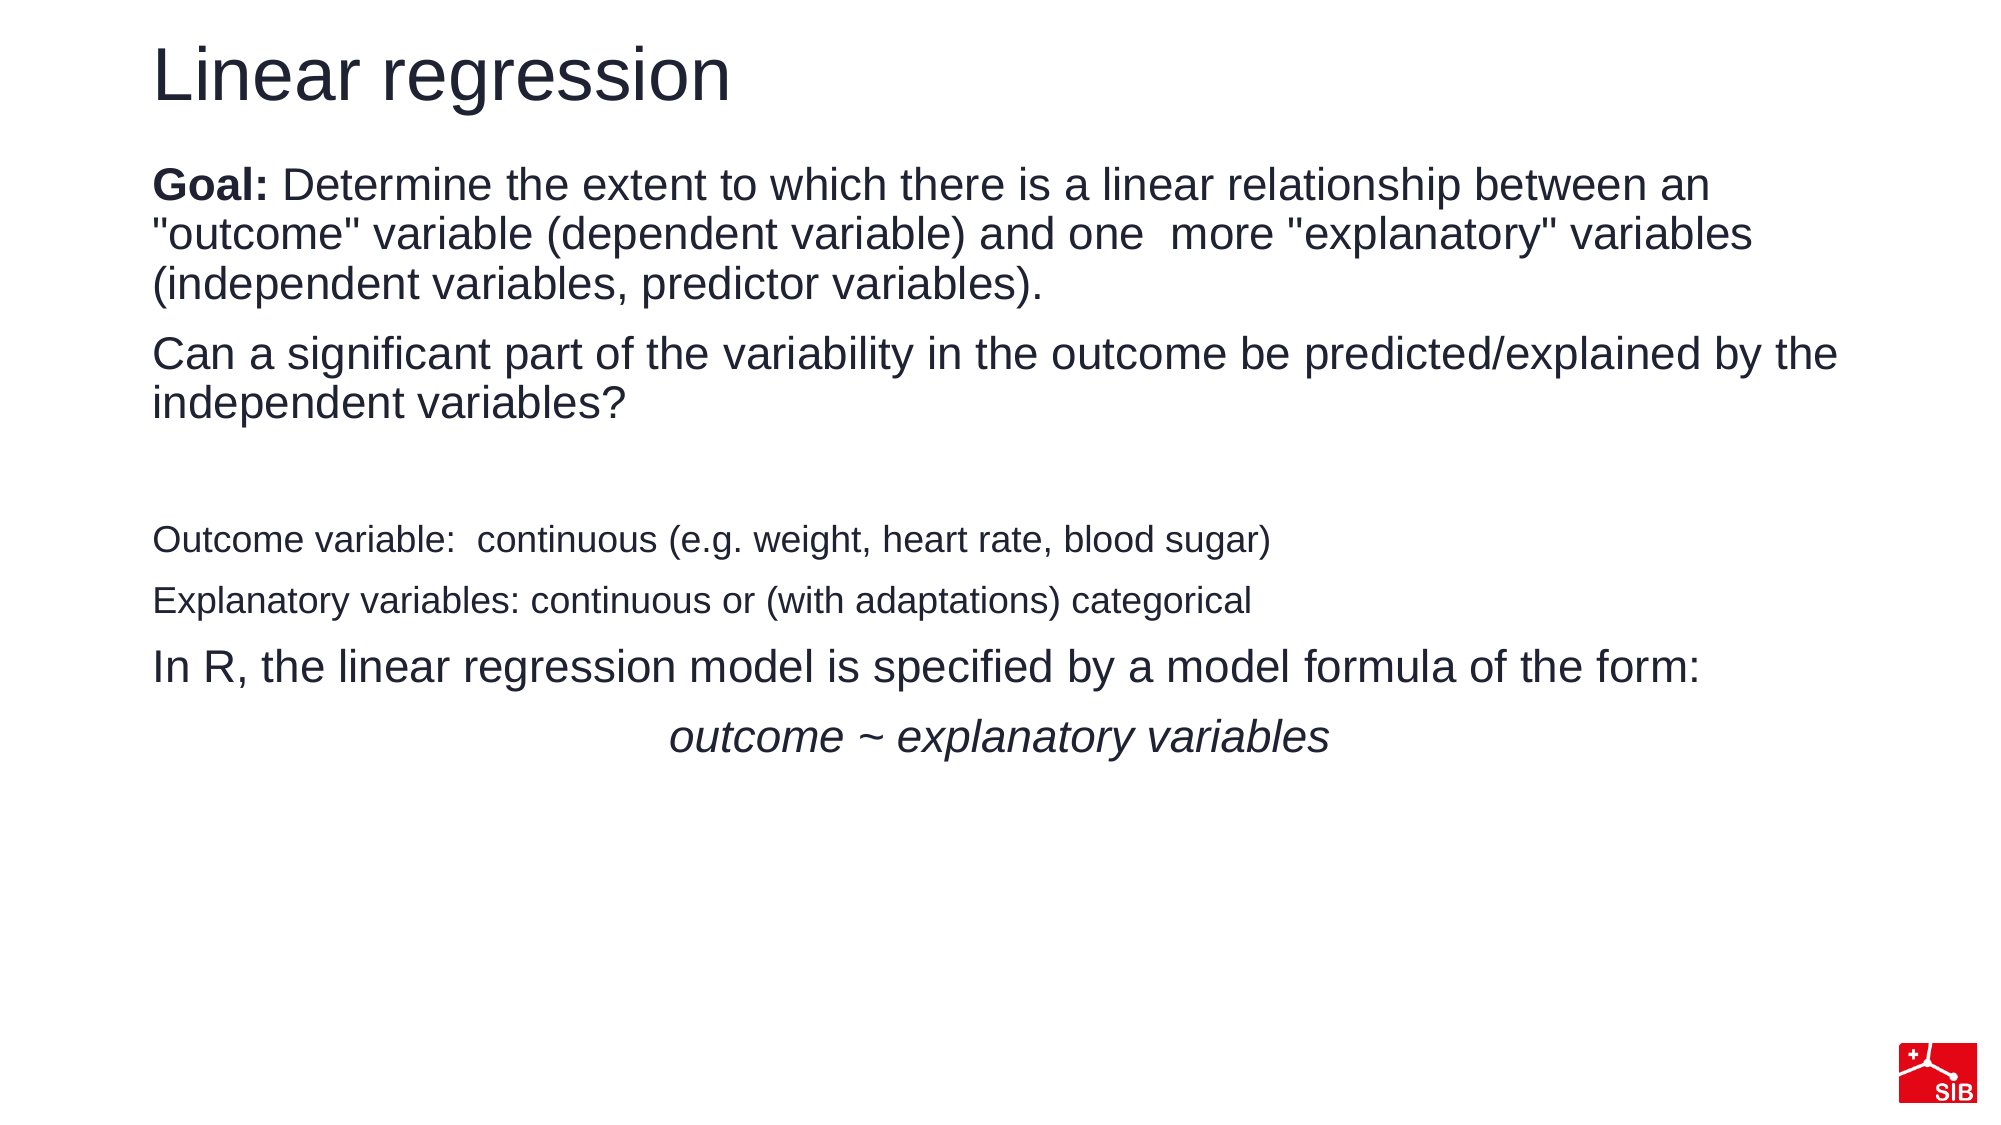

# Linear regression
Goal: Determine the extent to which there is a linear relationship between an "outcome" variable (dependent variable) and one  more "explanatory" variables (independent variables, predictor variables).
Can a significant part of the variability in the outcome be predicted/explained by the independent variables?

Outcome variable:  continuous (e.g. weight, heart rate, blood sugar)
Explanatory variables: continuous or (with adaptations) categorical
In R, the linear regression model is specified by a model formula of the form:
outcome ~ explanatory variables